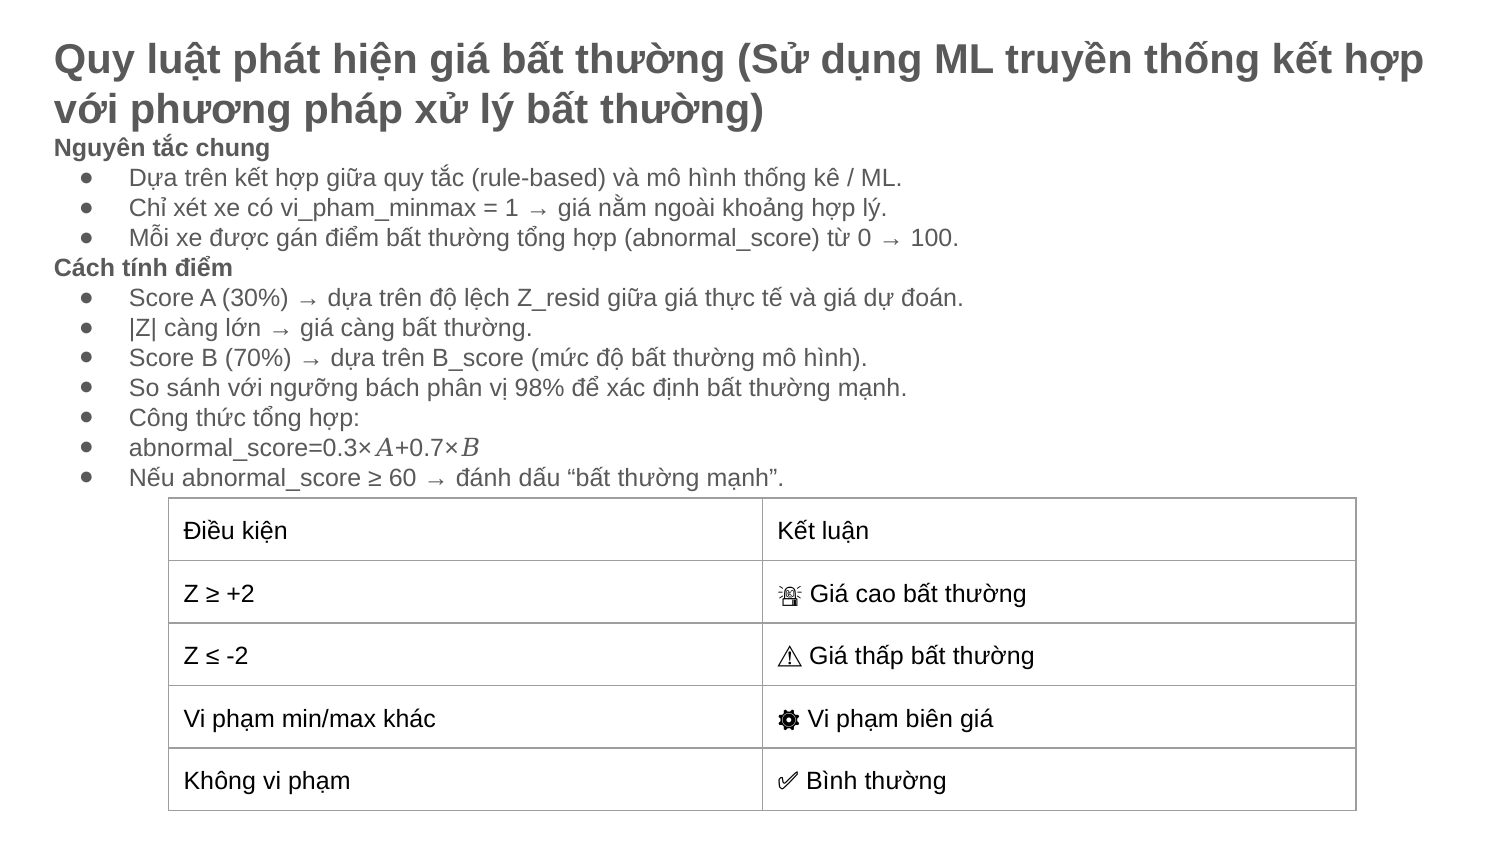

Quy luật phát hiện giá bất thường (Sử dụng ML truyền thống kết hợp với phương pháp xử lý bất thường)
Nguyên tắc chung
Dựa trên kết hợp giữa quy tắc (rule-based) và mô hình thống kê / ML.
Chỉ xét xe có vi_pham_minmax = 1 → giá nằm ngoài khoảng hợp lý.
Mỗi xe được gán điểm bất thường tổng hợp (abnormal_score) từ 0 → 100.
Cách tính điểm
Score A (30%) → dựa trên độ lệch Z_resid giữa giá thực tế và giá dự đoán.
|Z| càng lớn → giá càng bất thường.
Score B (70%) → dựa trên B_score (mức độ bất thường mô hình).
So sánh với ngưỡng bách phân vị 98% để xác định bất thường mạnh.
Công thức tổng hợp:
abnormal_score=0.3×𝐴+0.7×𝐵
Nếu abnormal_score ≥ 60 → đánh dấu “bất thường mạnh”.
| Điều kiện | Kết luận |
| --- | --- |
| Z ≥ +2 | 🚨 Giá cao bất thường |
| Z ≤ -2 | ⚠️ Giá thấp bất thường |
| Vi phạm min/max khác | ⚙️ Vi phạm biên giá |
| Không vi phạm | ✅ Bình thường |